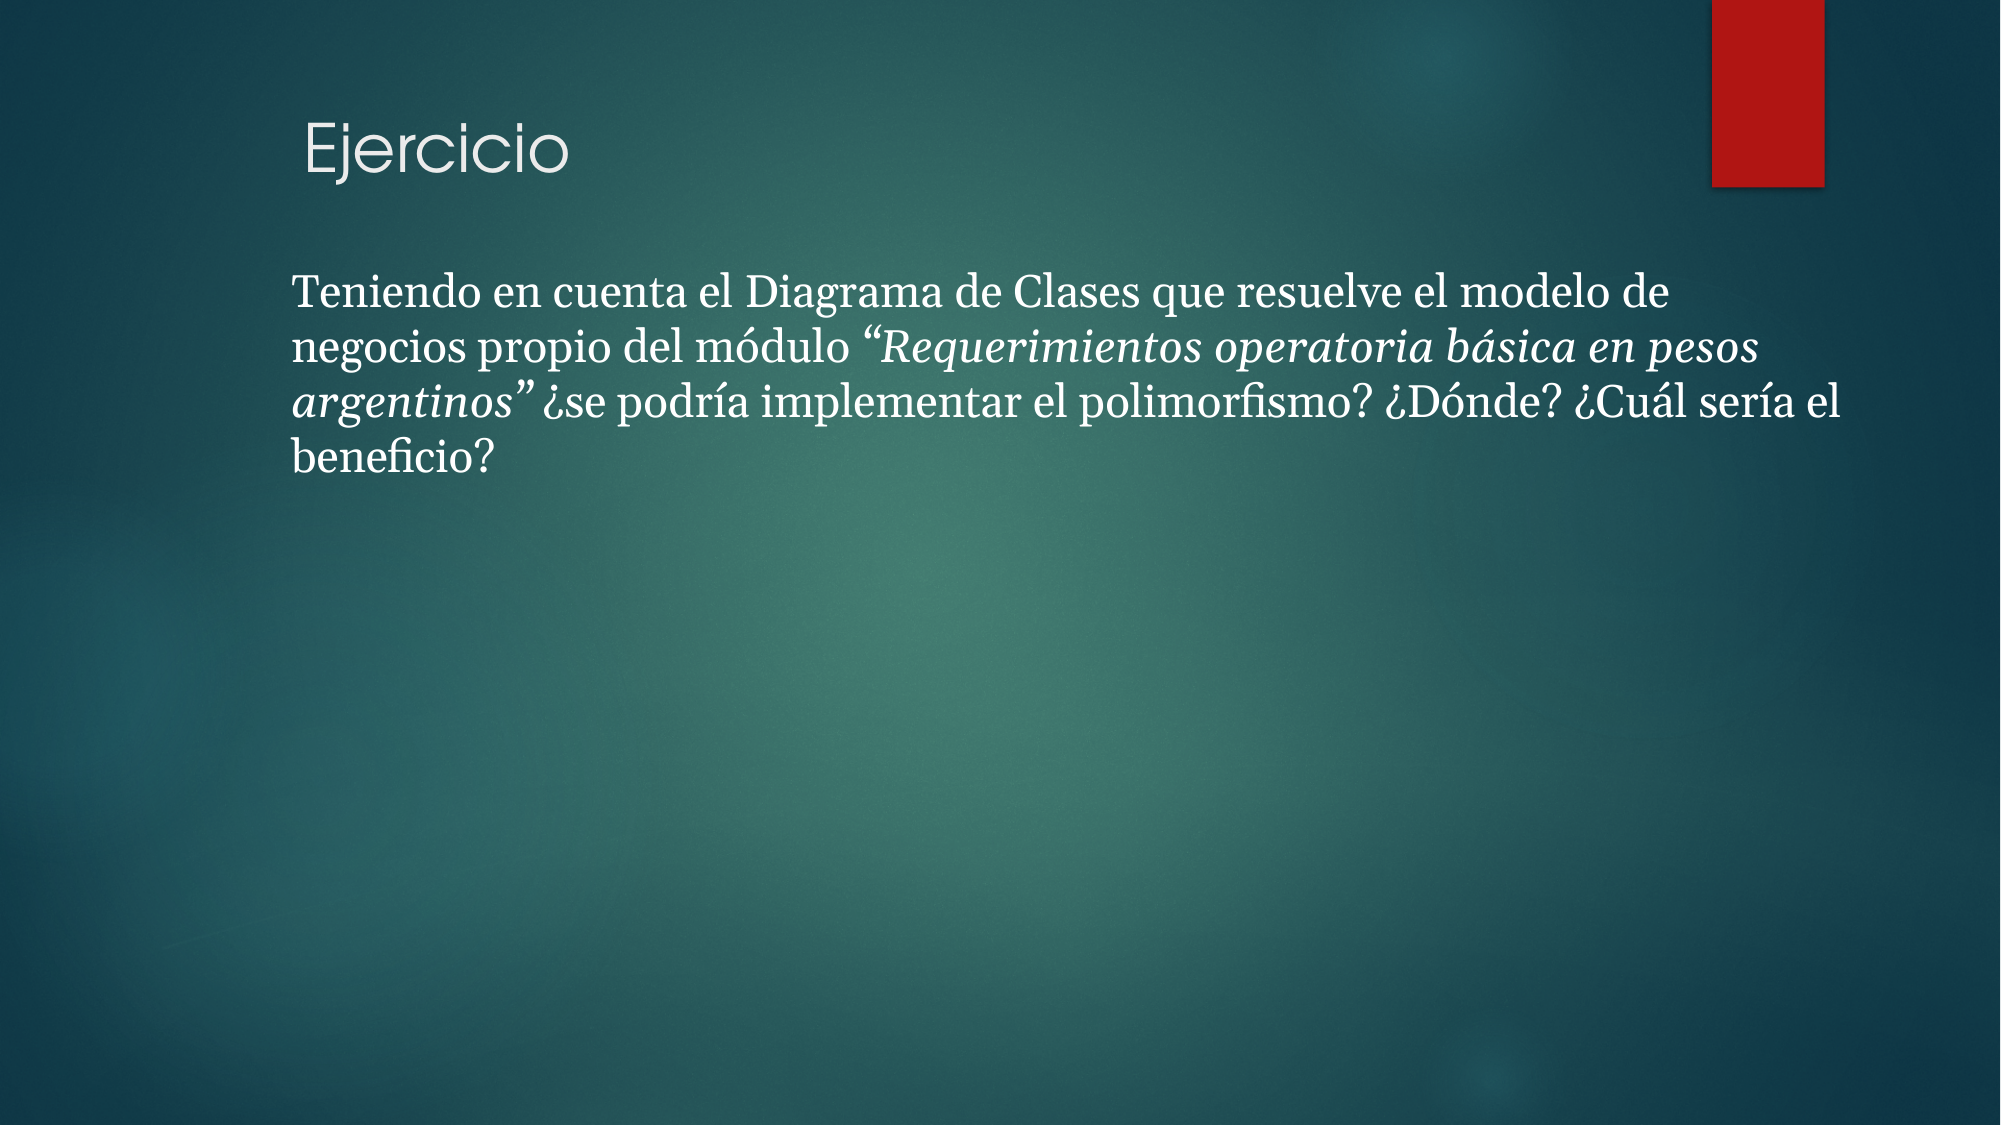

# Ejercicio
Teniendo en cuenta el Diagrama de Clases que resuelve el modelo de negocios propio del módulo “Requerimientos operatoria básica en pesos argentinos” ¿se podría implementar el polimorfismo? ¿Dónde? ¿Cuál sería el beneficio?